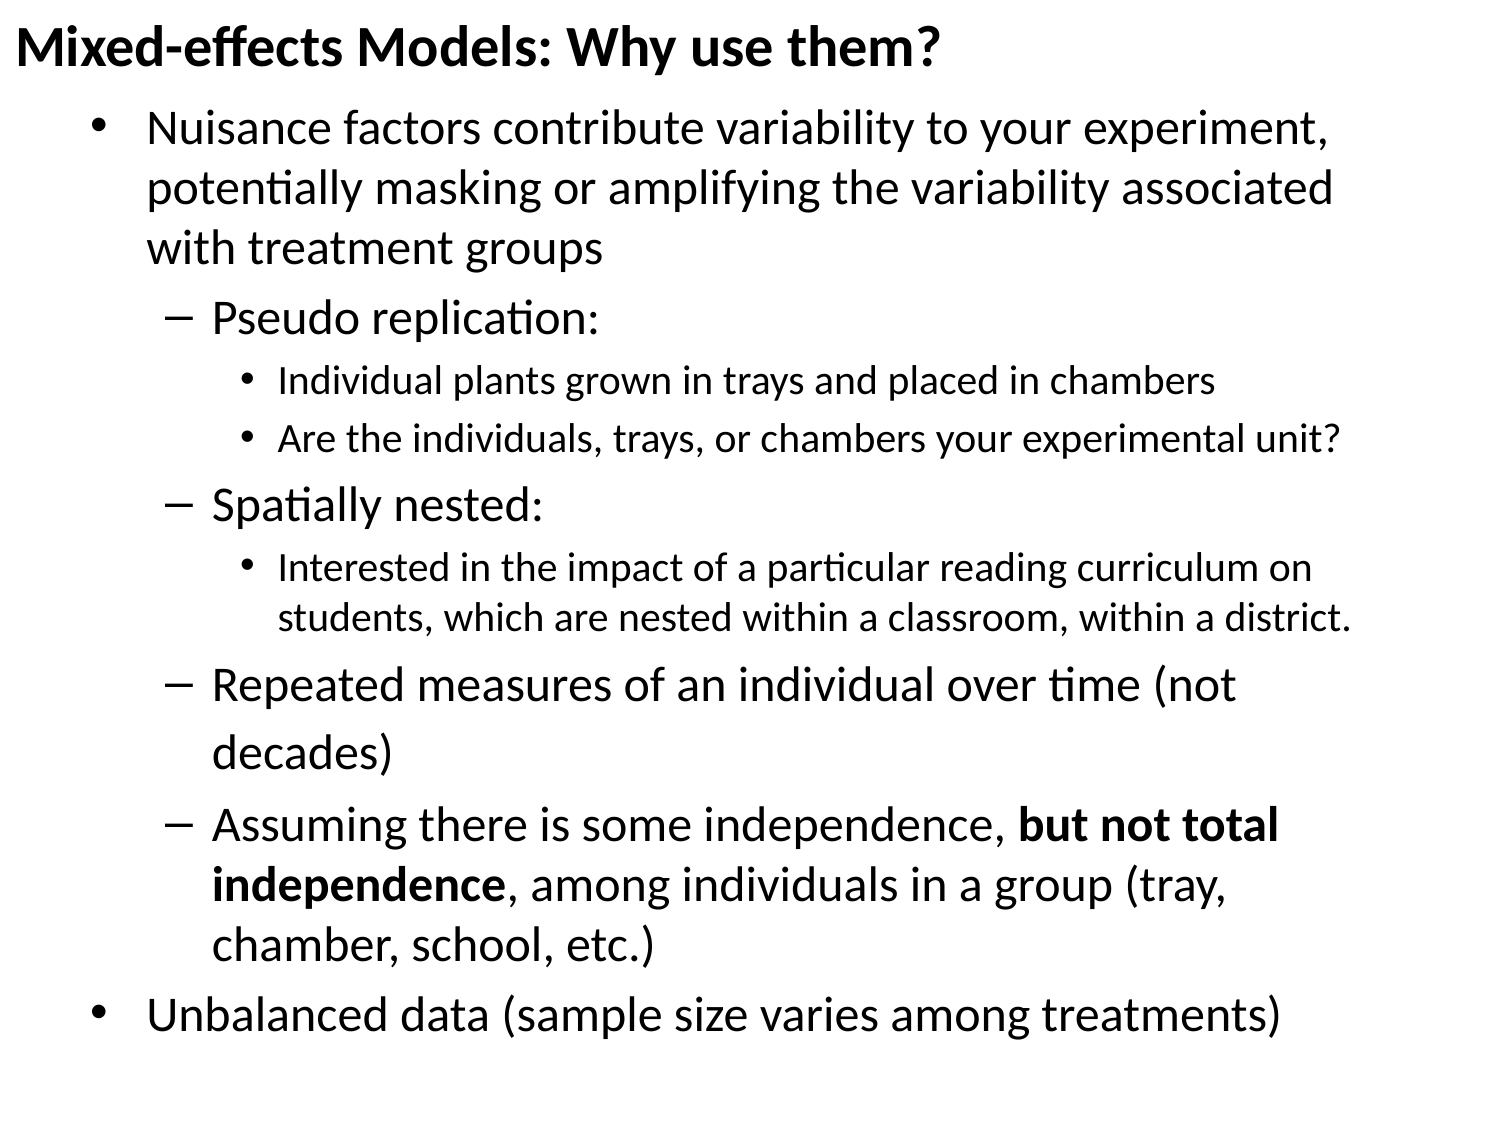

# Mixed-effects Models: Why use them?
Nuisance factors contribute variability to your experiment, potentially masking or amplifying the variability associated with treatment groups
Pseudo replication:
Individual plants grown in trays and placed in chambers
Are the individuals, trays, or chambers your experimental unit?
Spatially nested:
Interested in the impact of a particular reading curriculum on students, which are nested within a classroom, within a district.
Repeated measures of an individual over time (not decades)
Assuming there is some independence, but not total independence, among individuals in a group (tray, chamber, school, etc.)
Unbalanced data (sample size varies among treatments)